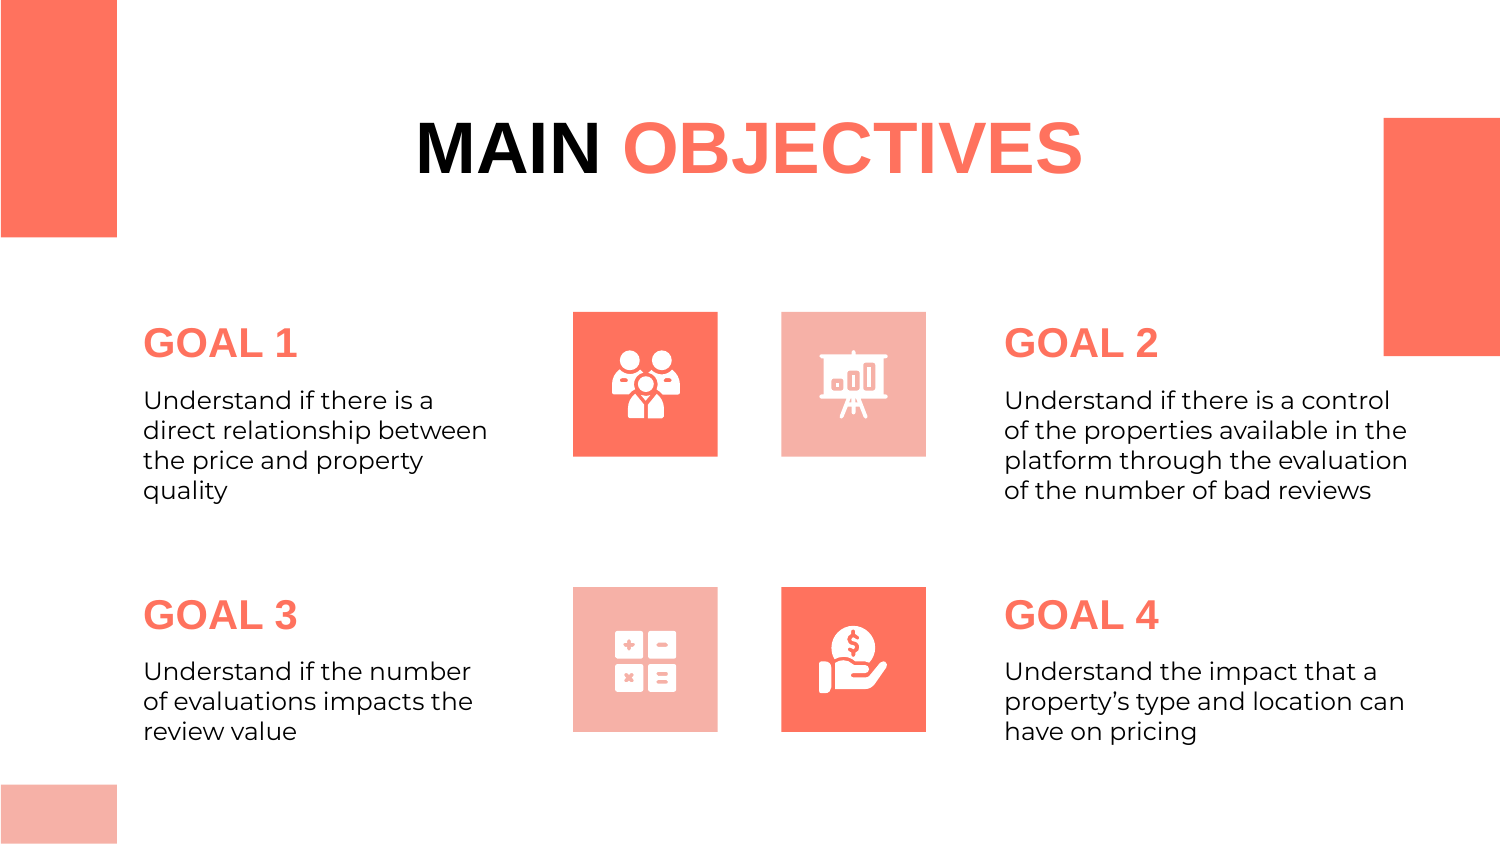

MAIN OBJECTIVES
# GOAL 1
GOAL 2

Understand if there is a direct relationship between the price and property quality
Understand if there is a control of the properties available in the platform through the evaluation of the number of bad reviews
GOAL 3
GOAL 4

Understand if the number of evaluations impacts the review value
Understand the impact that a property’s type and location can have on pricing